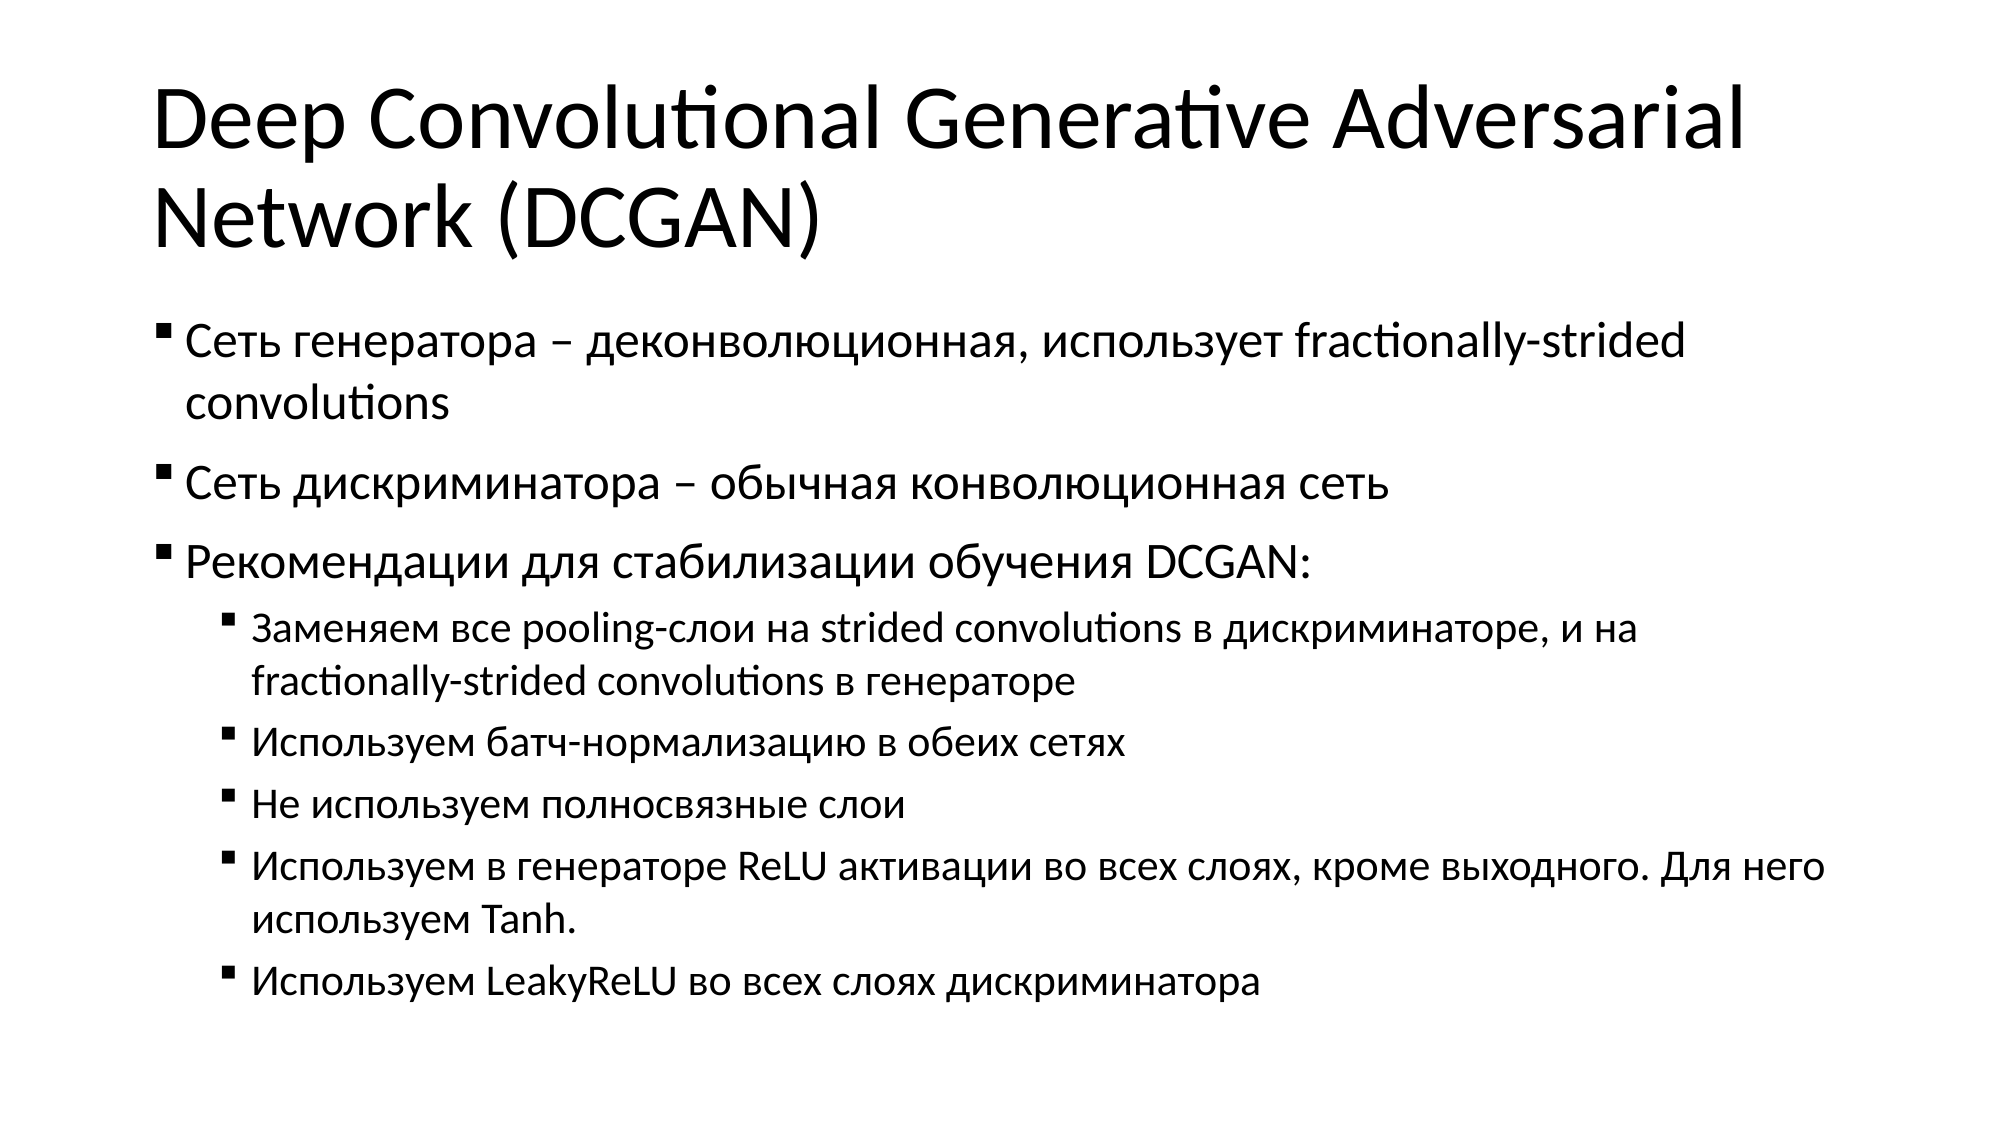

Deep Convolutional Generative Adversarial Network (DCGAN)
Сеть генератора – деконволюционная, использует fractionally-strided convolutions
Сеть дискриминатора – обычная конволюционная сеть
Рекомендации для стабилизации обучения DCGAN:
Заменяем все pooling-слои на strided convolutions в дискриминаторе, и на fractionally-strided convolutions в генераторе
Используем батч-нормализацию в обеих сетях
Не используем полносвязные слои
Используем в генераторе ReLU активации во всех слоях, кроме выходного. Для него используем Tanh.
Используем LeakyReLU во всех слоях дискриминатора